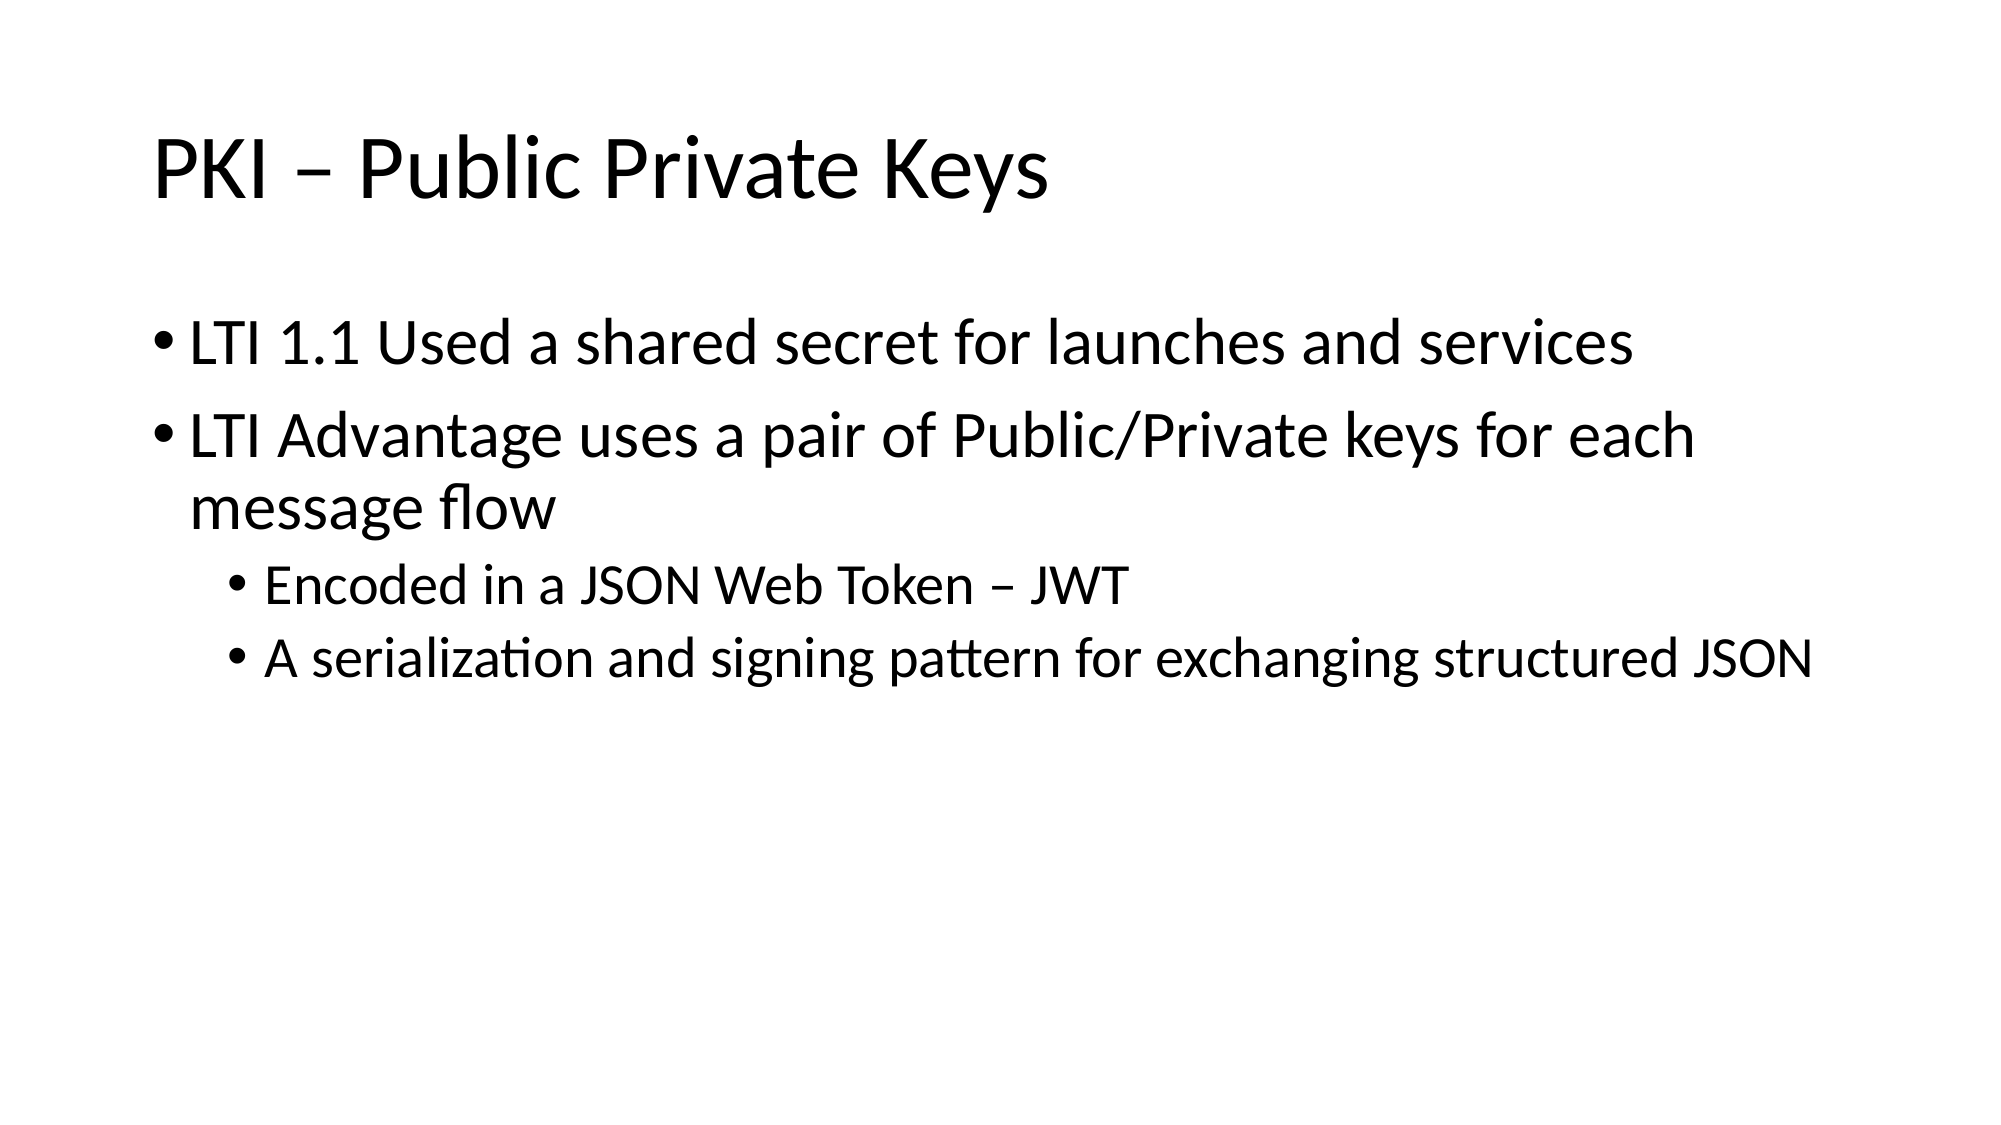

# PKI – Public Private Keys
LTI 1.1 Used a shared secret for launches and services
LTI Advantage uses a pair of Public/Private keys for each message flow
Encoded in a JSON Web Token – JWT
A serialization and signing pattern for exchanging structured JSON